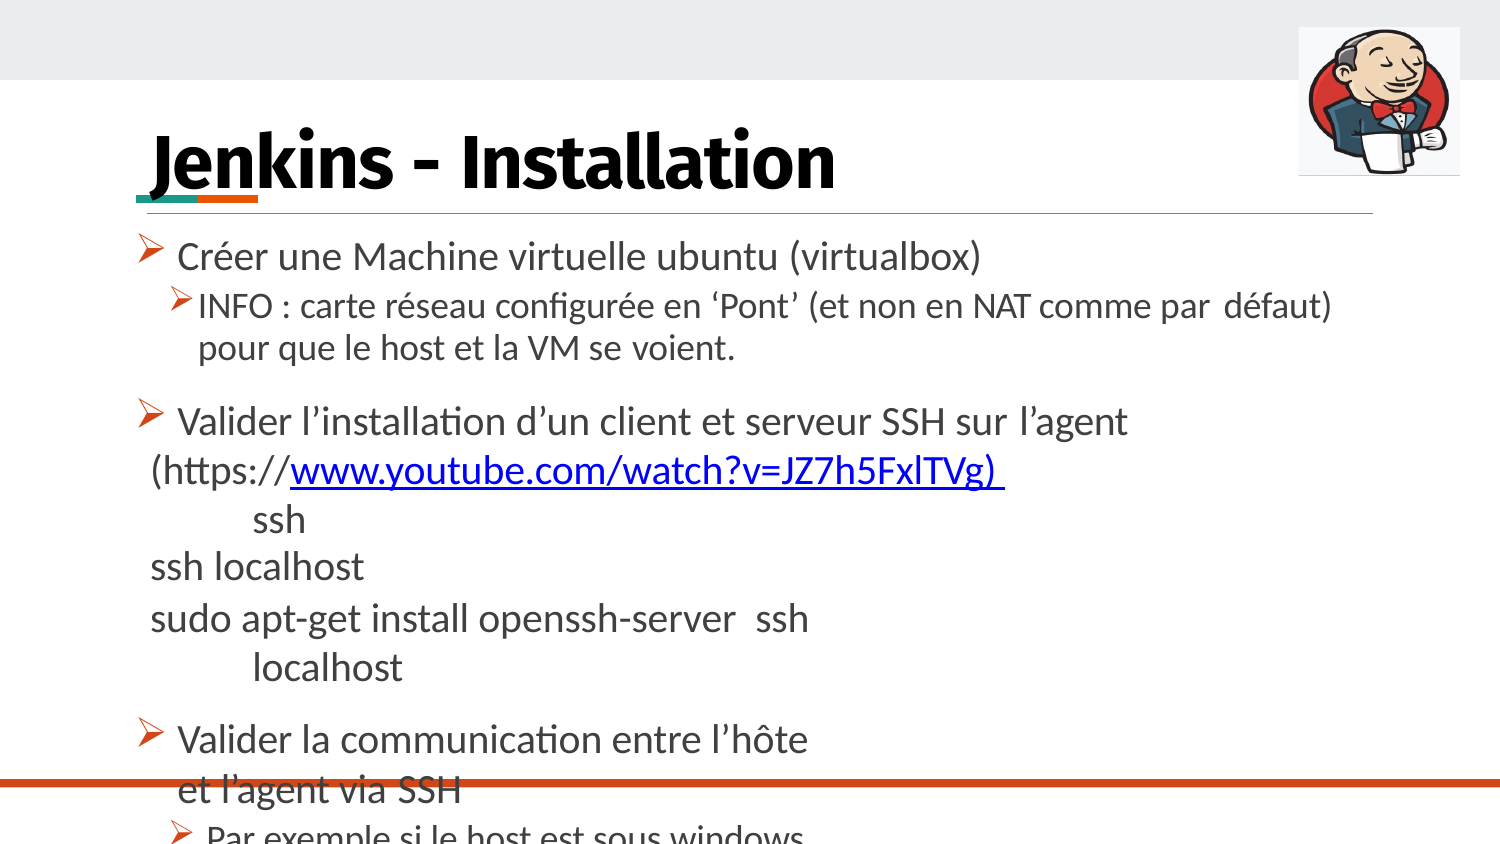

# Jenkins - Installation

Créer une Machine virtuelle ubuntu (virtualbox)
INFO : carte réseau configurée en ‘Pont’ (et non en NAT comme par défaut)
pour que le host et la VM se voient.
Valider l’installation d’un client et serveur SSH sur l’agent
(https://www.youtube.com/watch?v=JZ7h5FxlTVg)  ssh
ssh localhost
sudo apt-get install openssh-server  ssh localhost
Valider la communication entre l’hôte et l’agent via SSH
Par exemple si le host est sous windows , avec putty.exe valider connexion
ssh